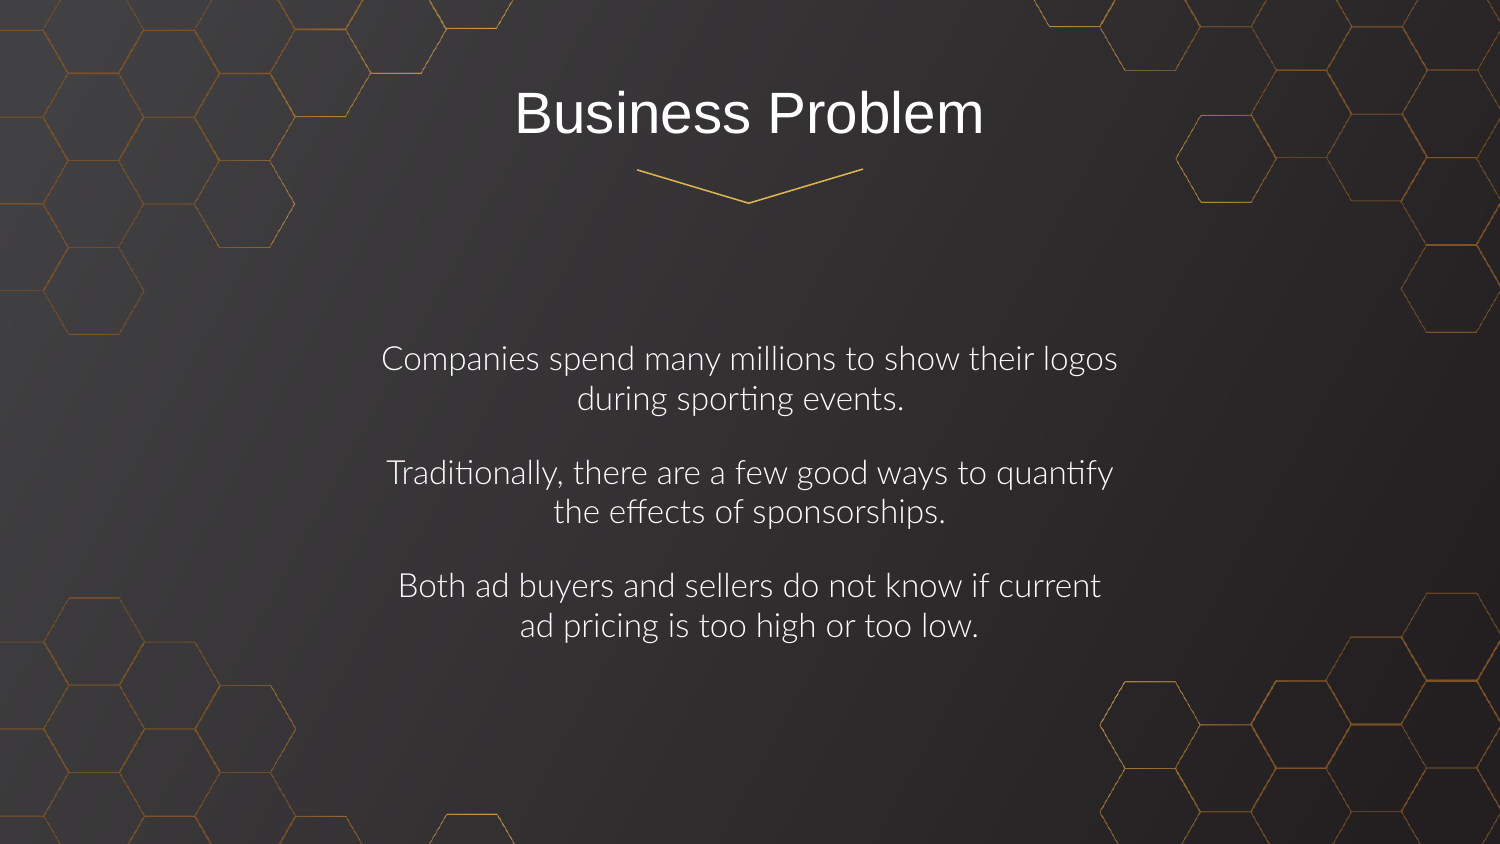

# Business Problem

Companies spend many millions to show their logos during sporting events.
Traditionally, there are a few good ways to quantify the effects of sponsorships.
Both ad buyers and sellers do not know if current ad pricing is too high or too low.